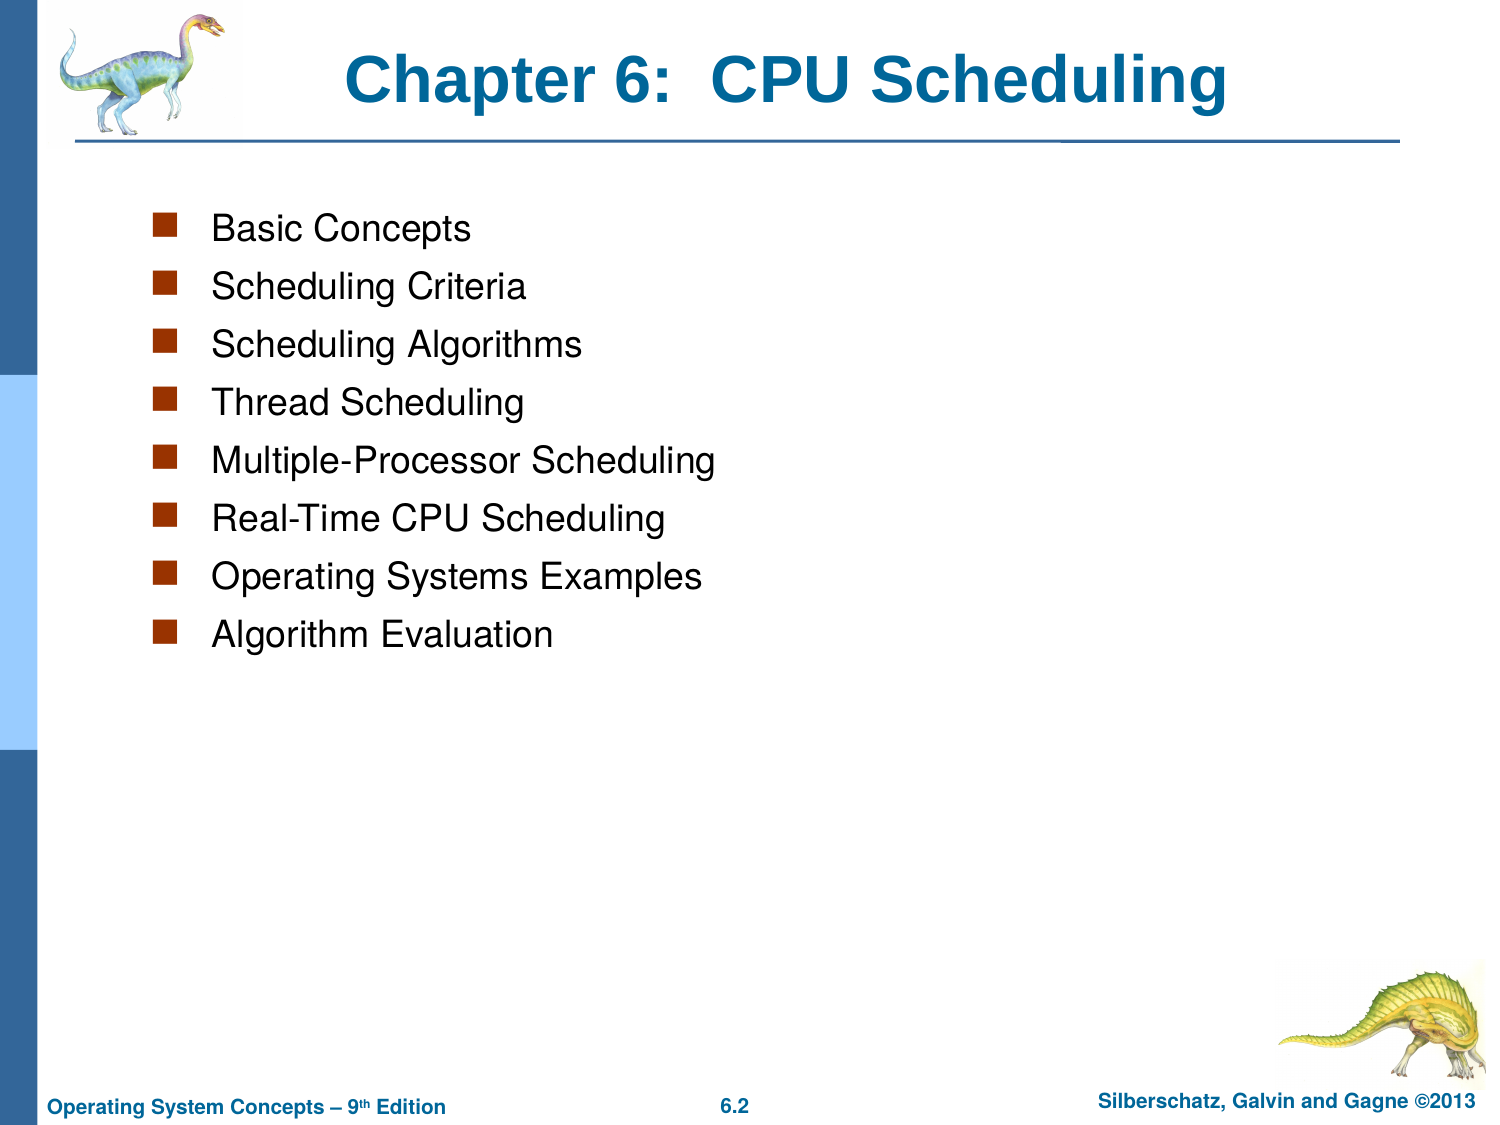

# Chapter 6:  CPU Scheduling
Basic Concepts
Scheduling Criteria
Scheduling Algorithms
Thread Scheduling
Multiple-Processor Scheduling
Real-Time CPU Scheduling
Operating Systems Examples
Algorithm Evaluation